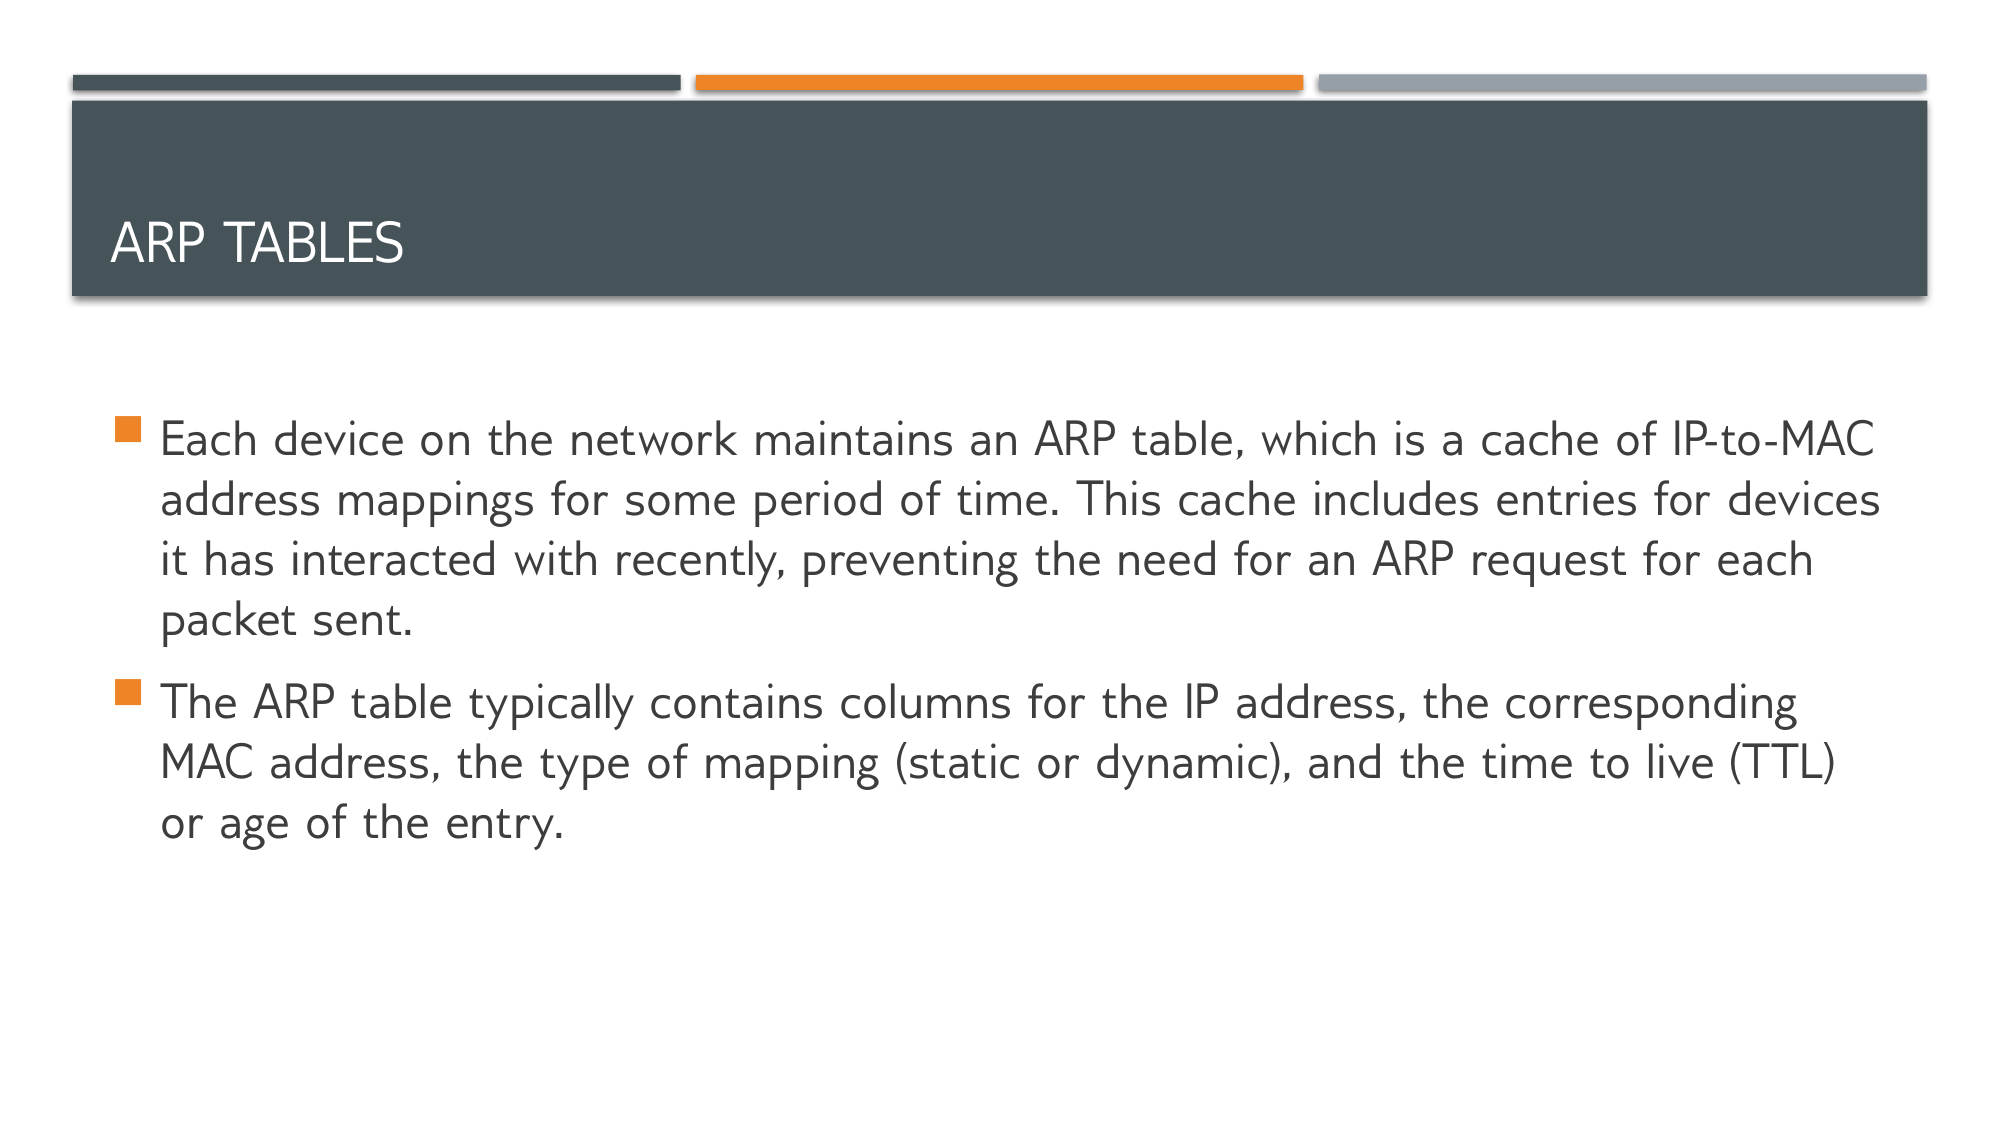

# ARP TABLES
Each device on the network maintains an ARP table, which is a cache of IP-to-MAC address mappings for some period of time. This cache includes entries for devices it has interacted with recently, preventing the need for an ARP request for each packet sent.
The ARP table typically contains columns for the IP address, the corresponding MAC address, the type of mapping (static or dynamic), and the time to live (TTL) or age of the entry.